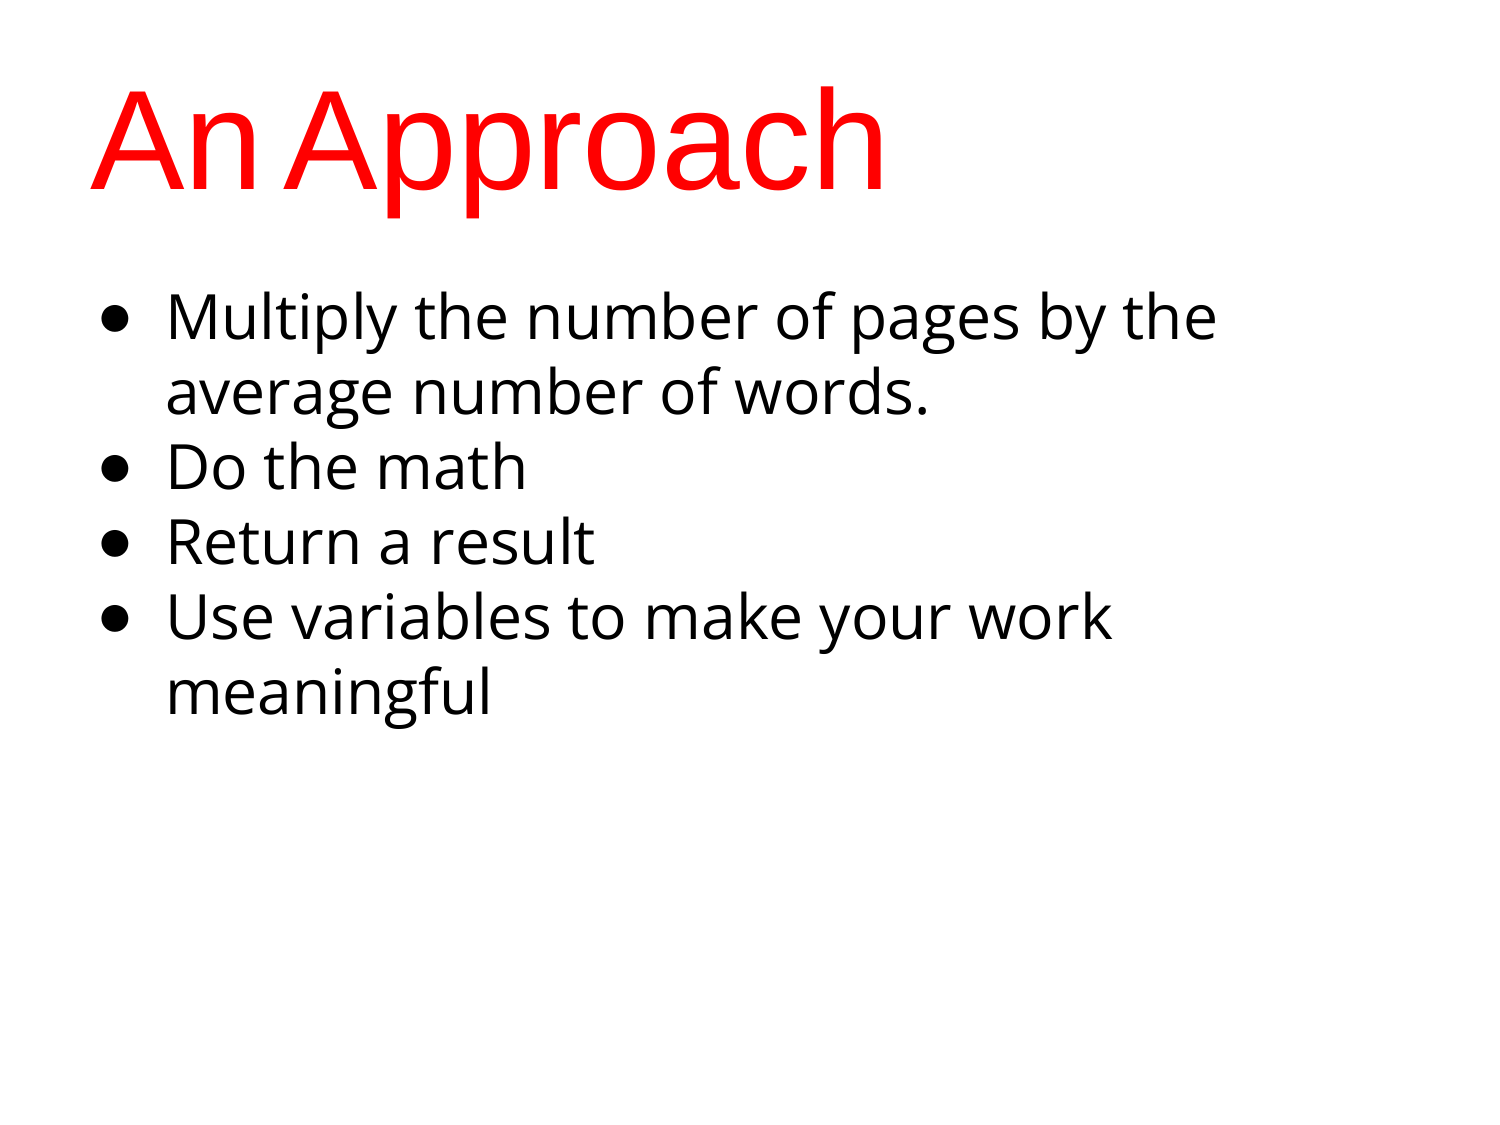

# An Approach
Multiply the number of pages by the average number of words.
Do the math
Return a result
Use variables to make your work meaningful